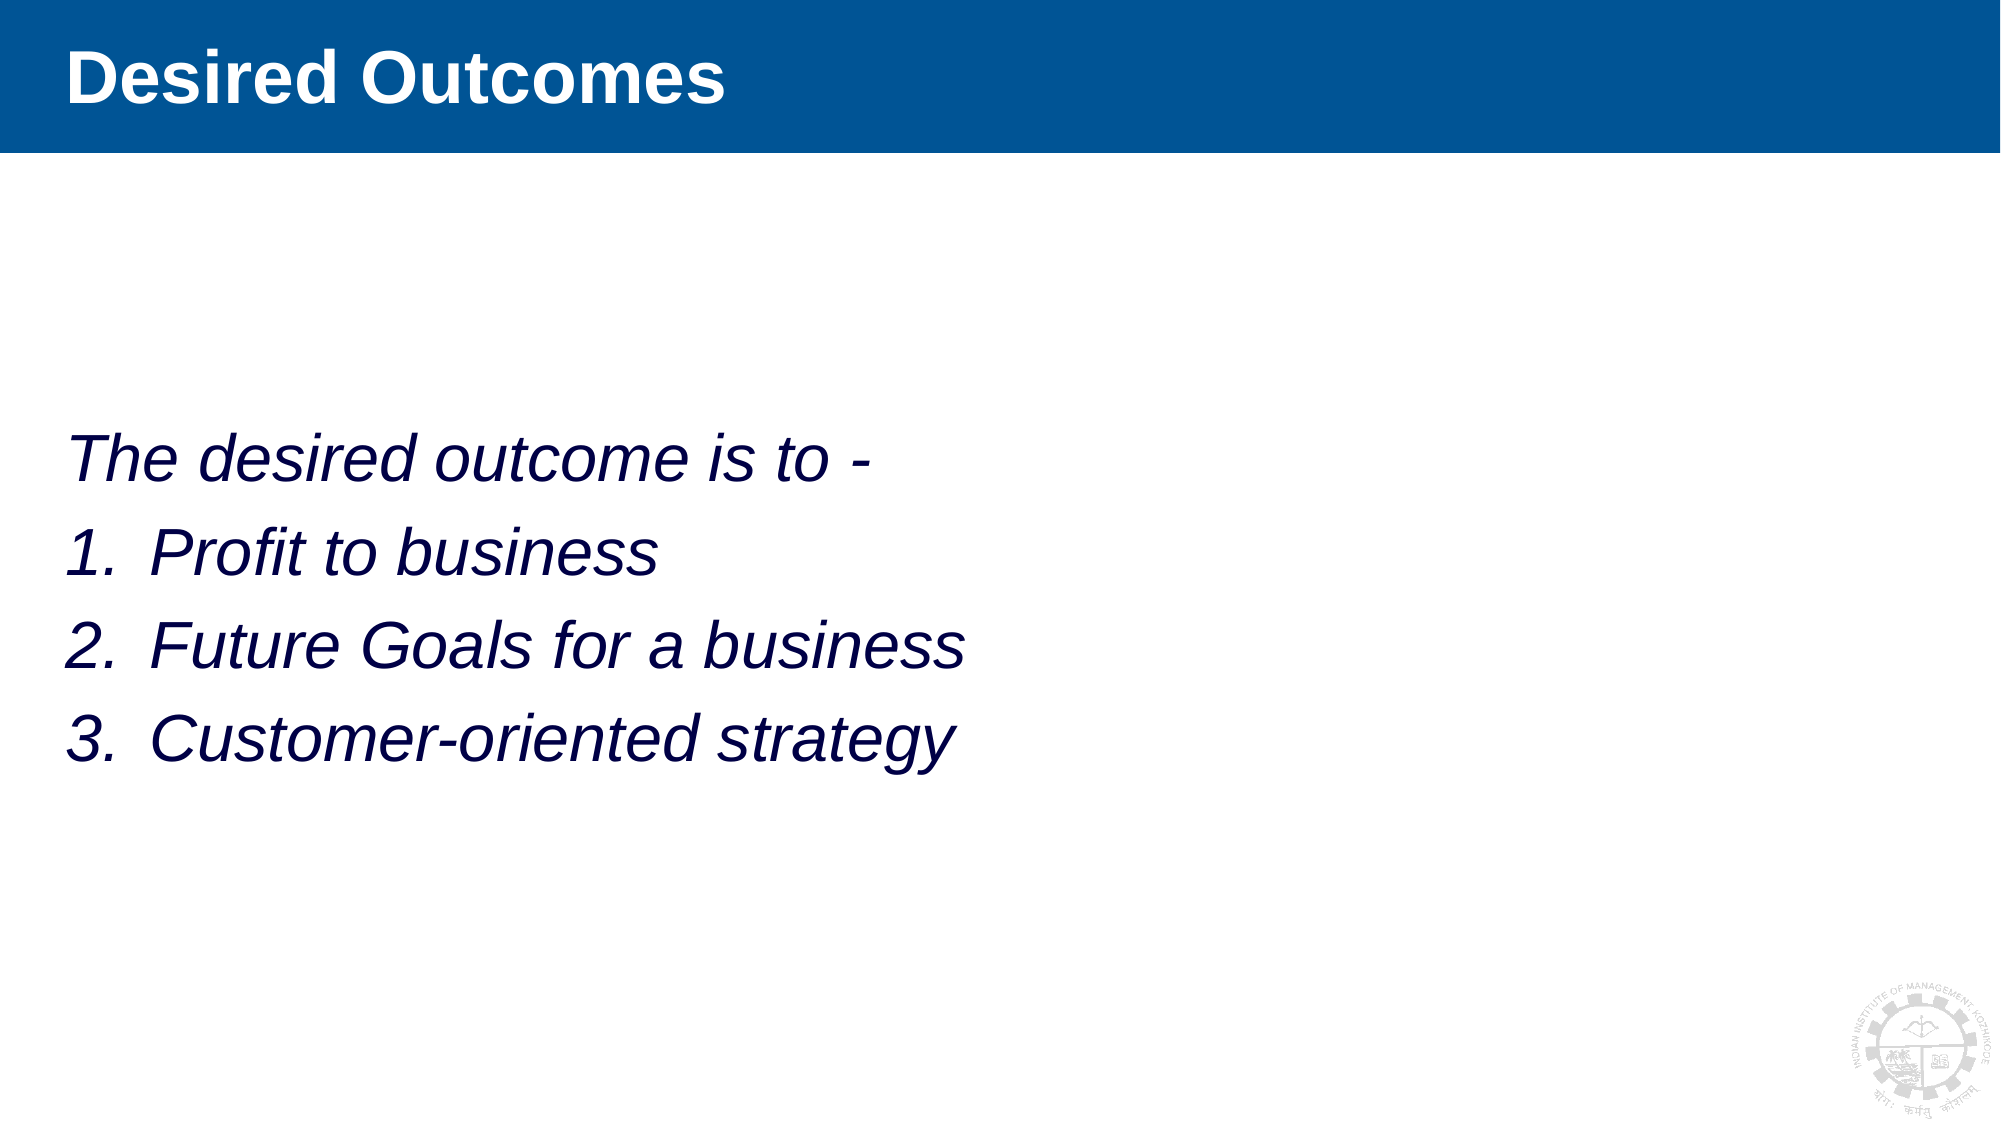

# Desired Outcomes
The desired outcome is to -
Profit to business
Future Goals for a business
Customer-oriented strategy